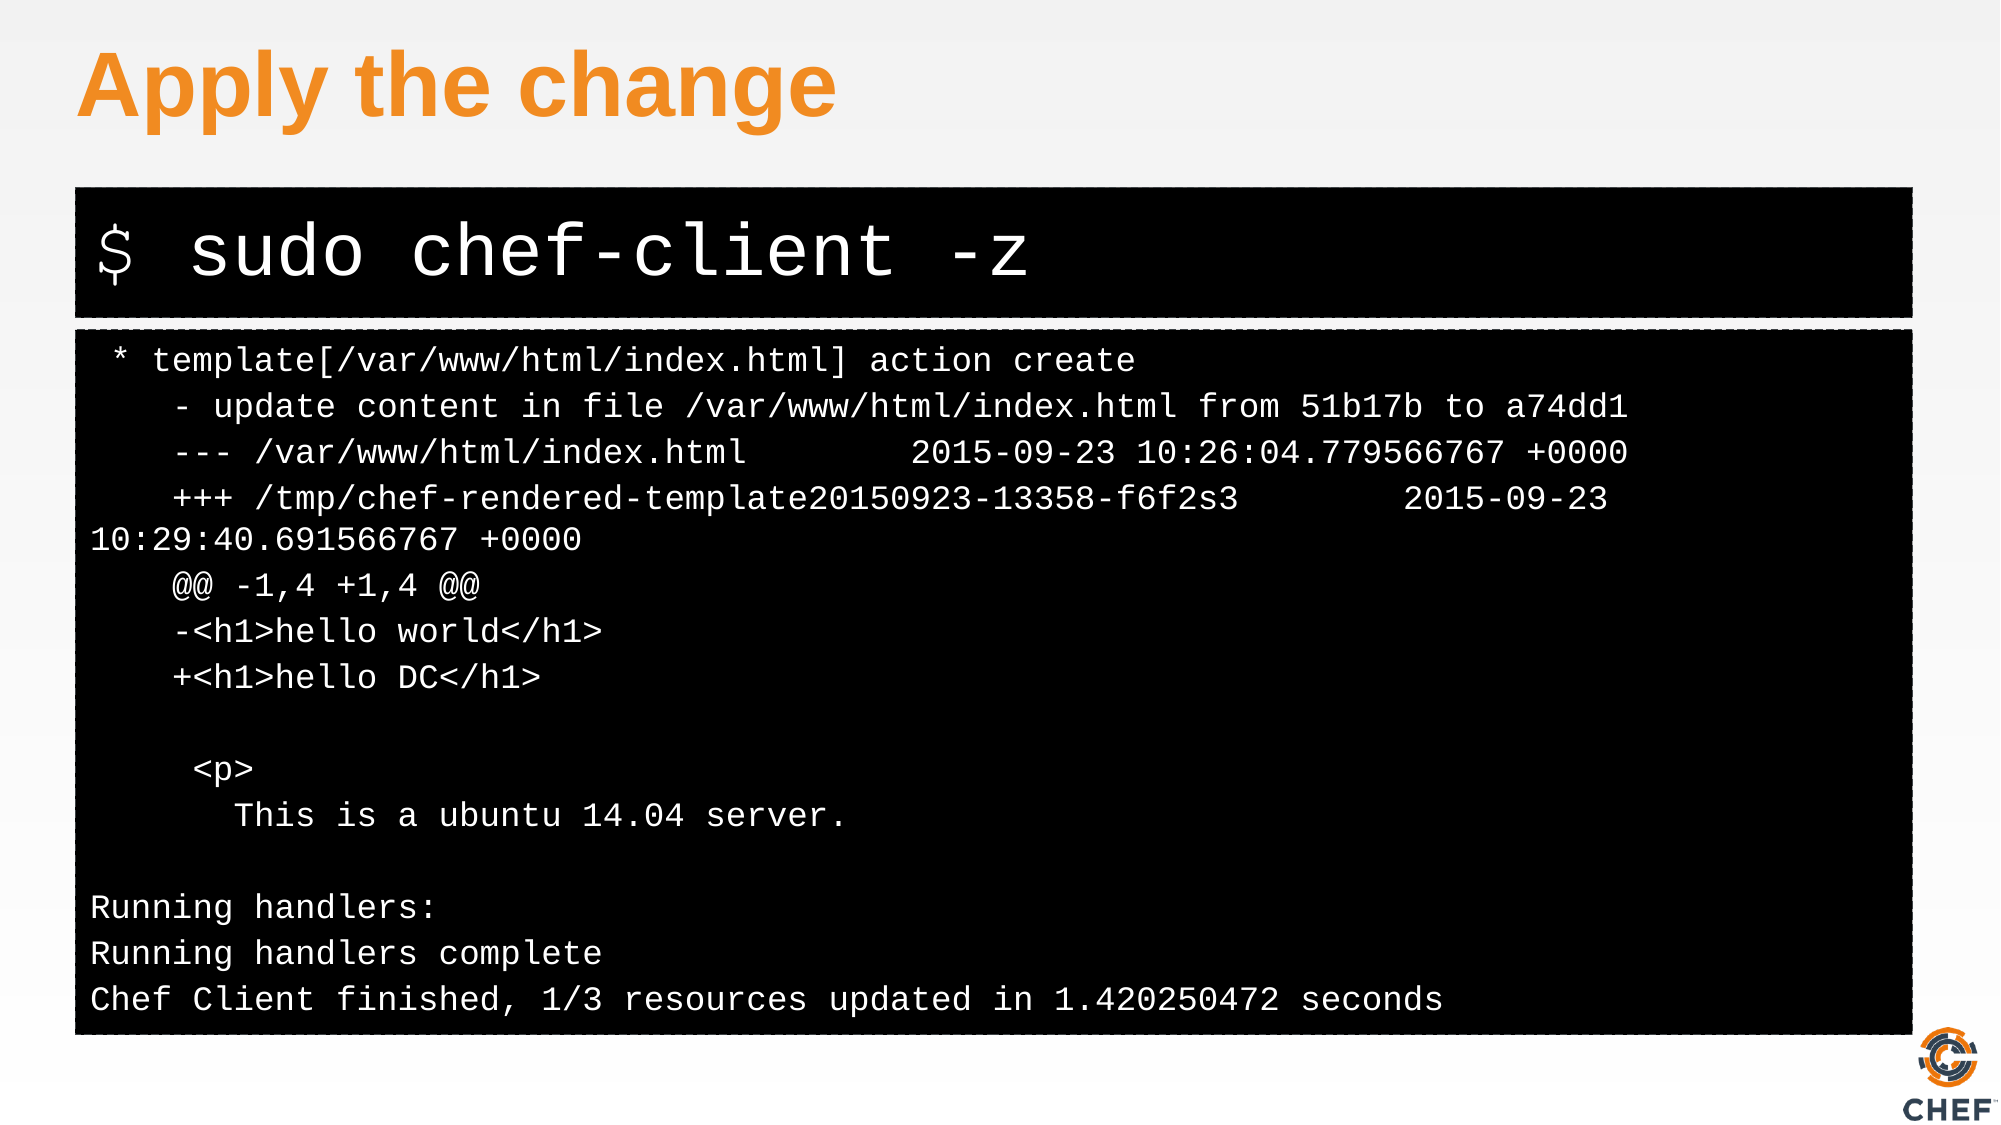

# Apply the change
sudo chef-client -z
 * template[/var/www/html/index.html] action create
    - update content in file /var/www/html/index.html from 51b17b to a74dd1
    --- /var/www/html/index.html        2015-09-23 10:26:04.779566767 +0000
    +++ /tmp/chef-rendered-template20150923-13358-f6f2s3        2015-09-23 10:29:40.691566767 +0000
    @@ -1,4 +1,4 @@
    -<h1>hello world</h1>
    +<h1>hello DC</h1>

     <p>
       This is a ubuntu 14.04 server.

Running handlers:
Running handlers complete
Chef Client finished, 1/3 resources updated in 1.420250472 seconds